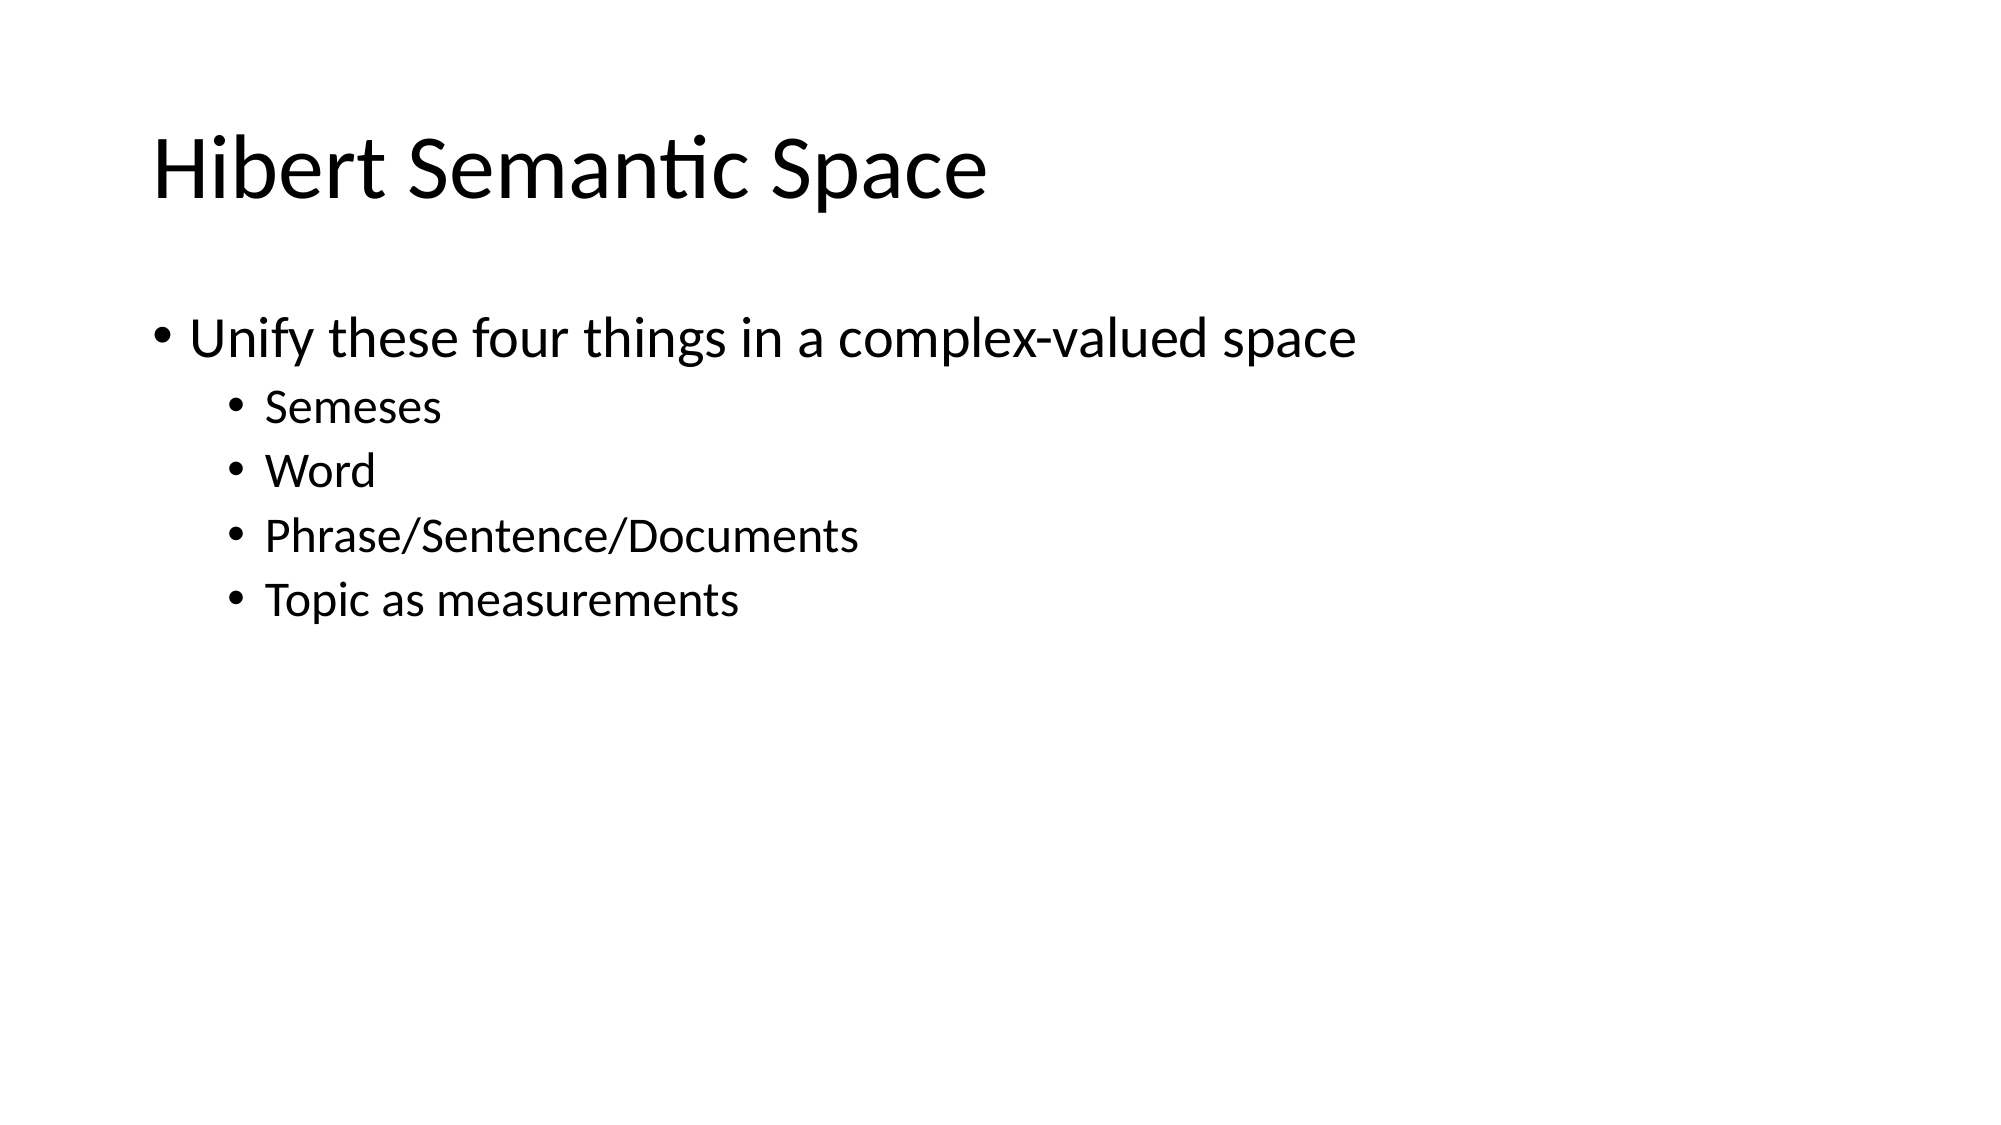

# Hibert Semantic Space
Unify these four things in a complex-valued space
Semeses
Word
Phrase/Sentence/Documents
Topic as measurements